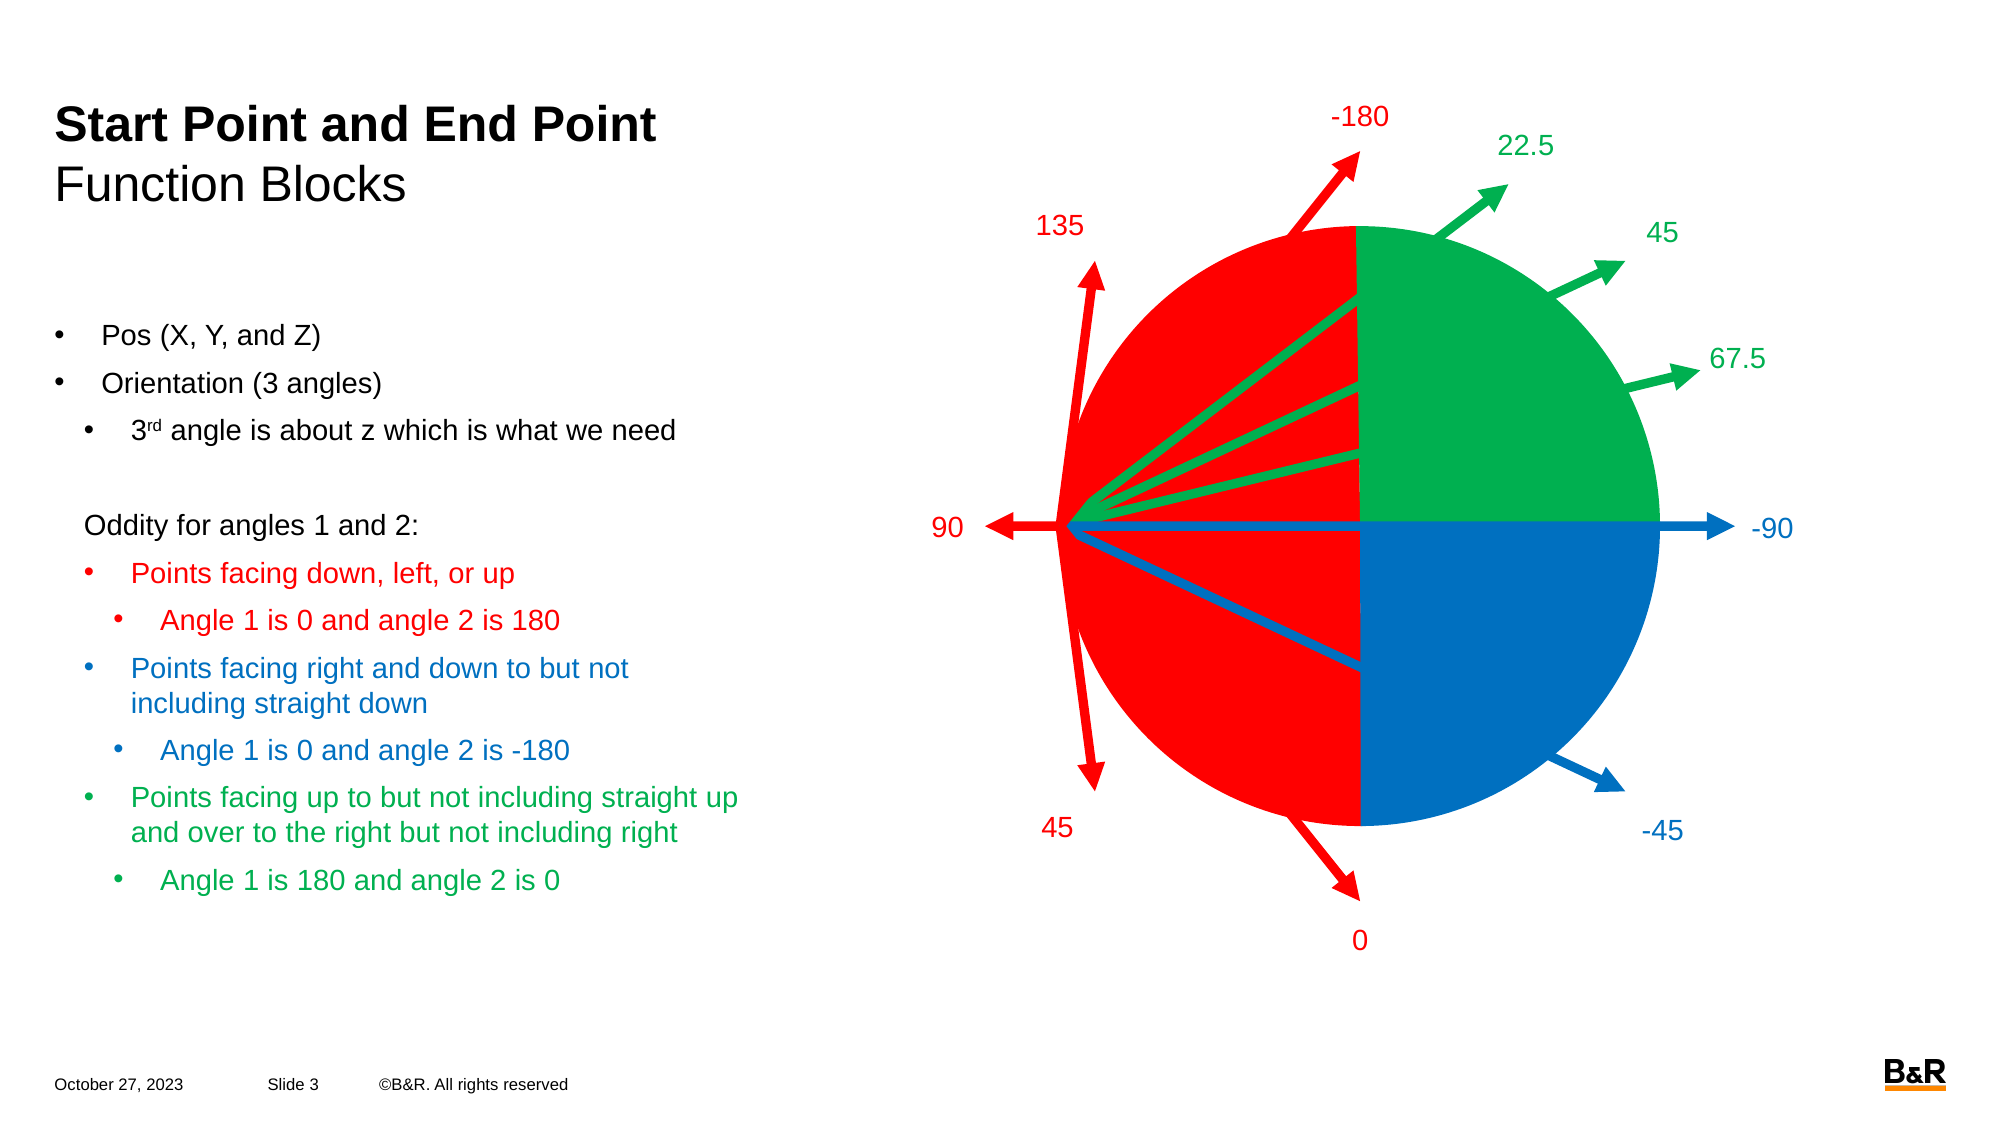

-180
# Start Point and End Point
22.5
Function Blocks
135
45

Pos (X, Y, and Z)
Orientation (3 angles)
3rd angle is about z which is what we need

Oddity for angles 1 and 2:
Points facing down, left, or up
Angle 1 is 0 and angle 2 is 180
Points facing right and down to but not including straight down
Angle 1 is 0 and angle 2 is -180
Points facing up to but not including straight up and over to the right but not including right
Angle 1 is 180 and angle 2 is 0

67.5
90
-90
45
-45
0

October 27, 2023
Slide 3